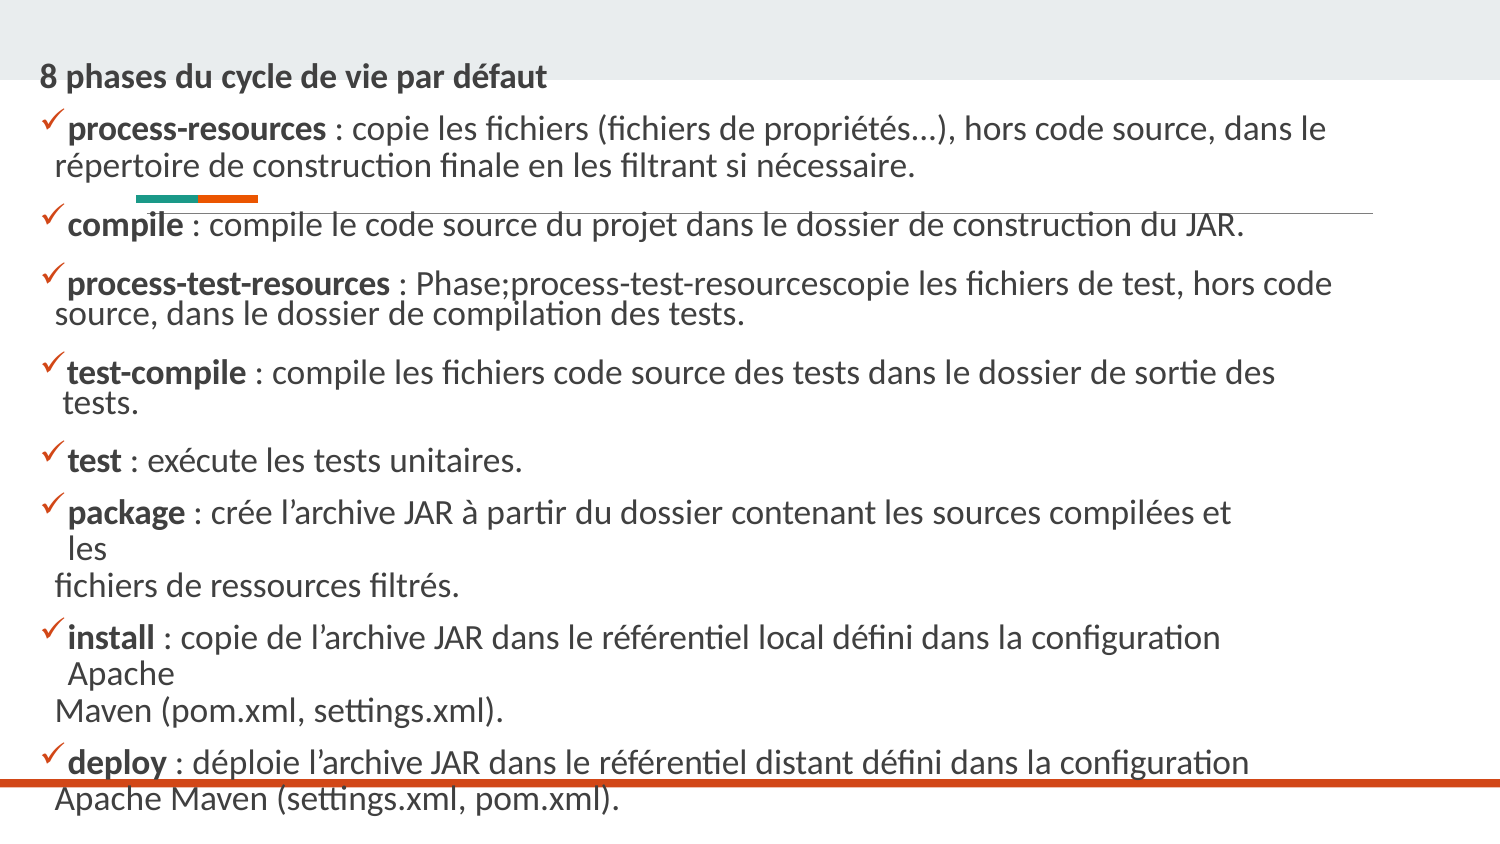

8 phases du cycle de vie par défaut
process-resources : copie les fichiers (fichiers de propriétés...), hors code source, dans le
répertoire de construction finale en les filtrant si nécessaire.
compile : compile le code source du projet dans le dossier de construction du JAR.
process-test-resources : Phase;process-test-resourcescopie les fichiers de test, hors code  source, dans le dossier de compilation des tests.
test-compile : compile les fichiers code source des tests dans le dossier de sortie des  tests.
test : exécute les tests unitaires.
package : crée l’archive JAR à partir du dossier contenant les sources compilées et les
fichiers de ressources filtrés.
install : copie de l’archive JAR dans le référentiel local défini dans la configuration Apache
Maven (pom.xml, settings.xml).
deploy : déploie l’archive JAR dans le référentiel distant défini dans la configuration
Apache Maven (settings.xml, pom.xml).

# Cycle de vie par défaut pour  JAR